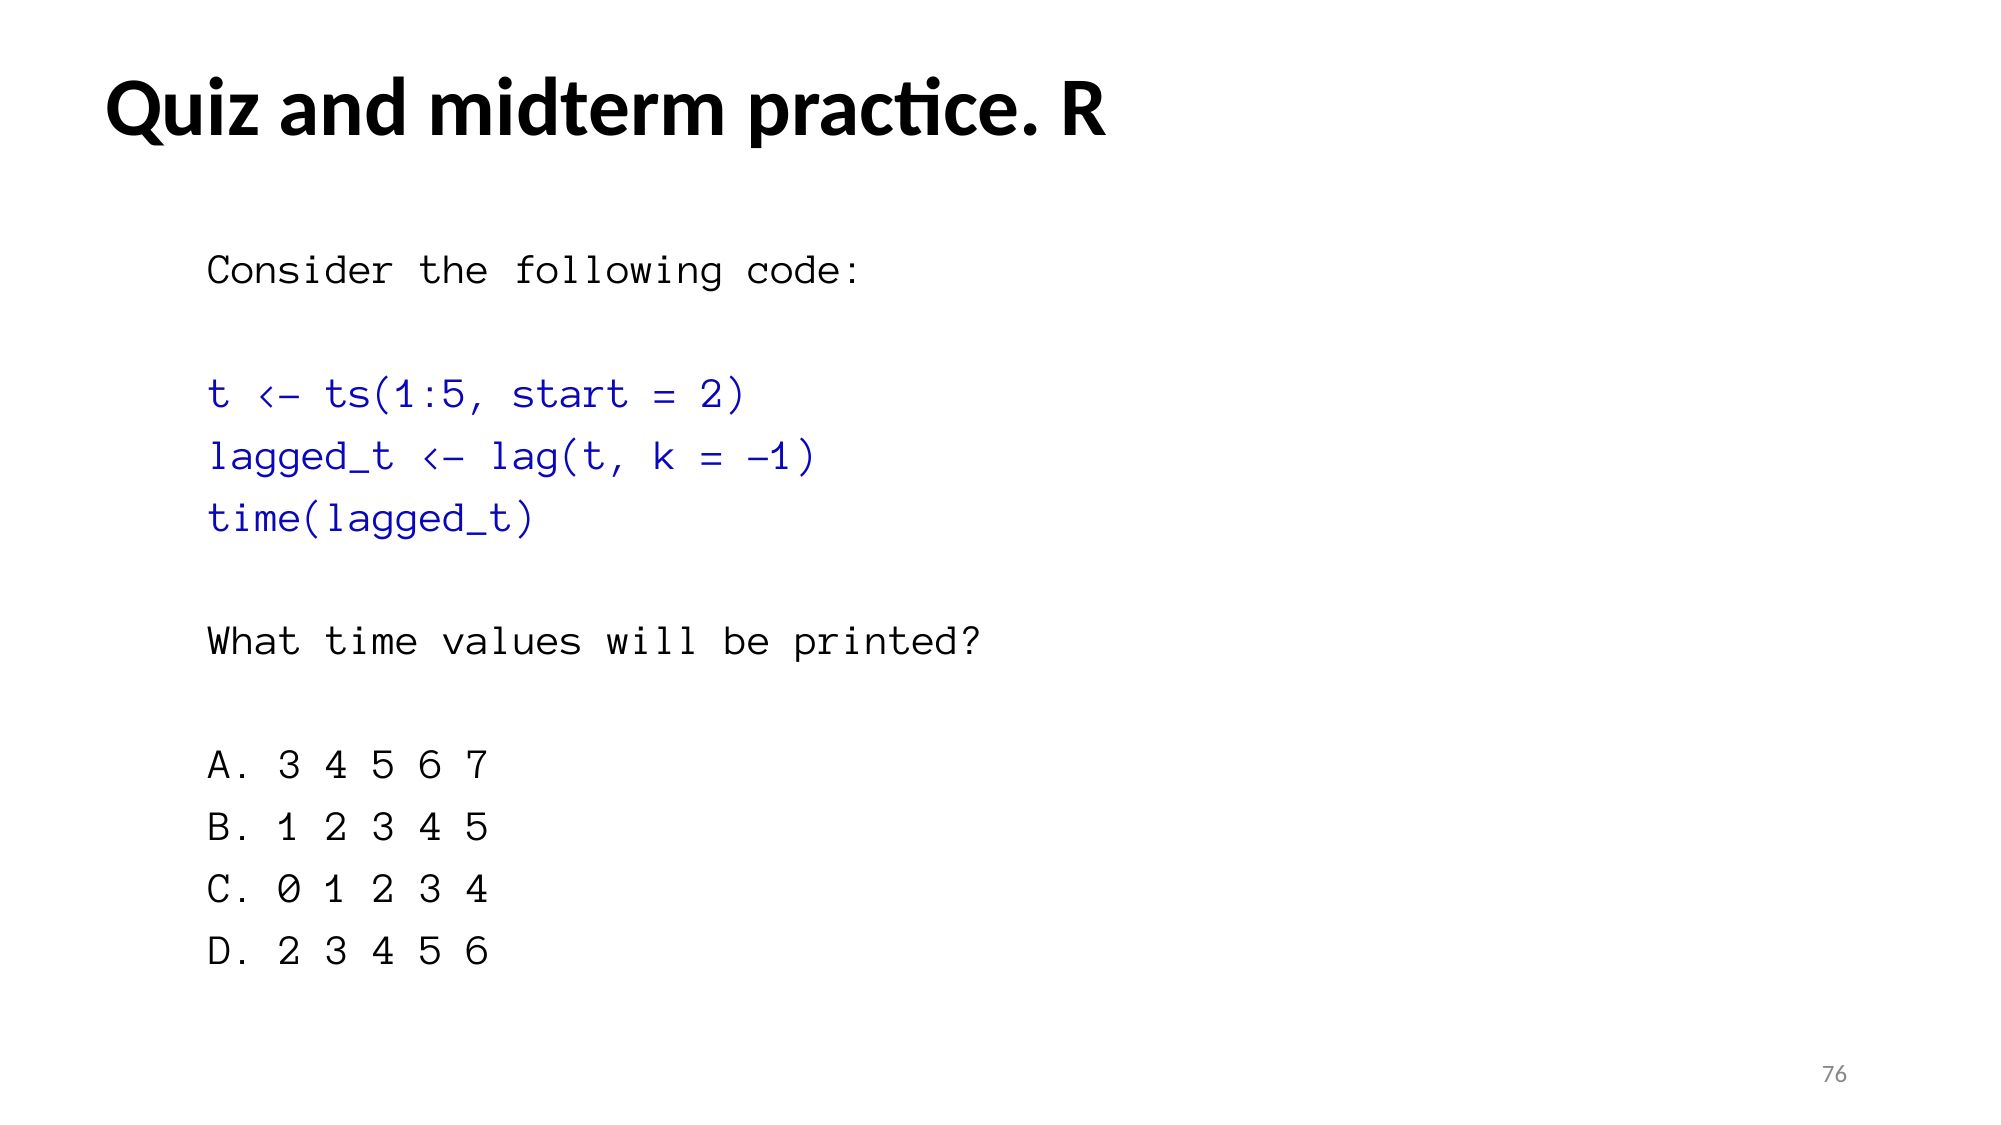

# Quiz and midterm practice. R
	Consider the following code:

	t <- ts(1:5, start = 2)
	lagged_t <- lag(t, k = -1)
	time(lagged_t)

	What time values will be printed?

	A. 3 4 5 6 7
	B. 1 2 3 4 5
	C. 0 1 2 3 4
	D. 2 3 4 5 6

76